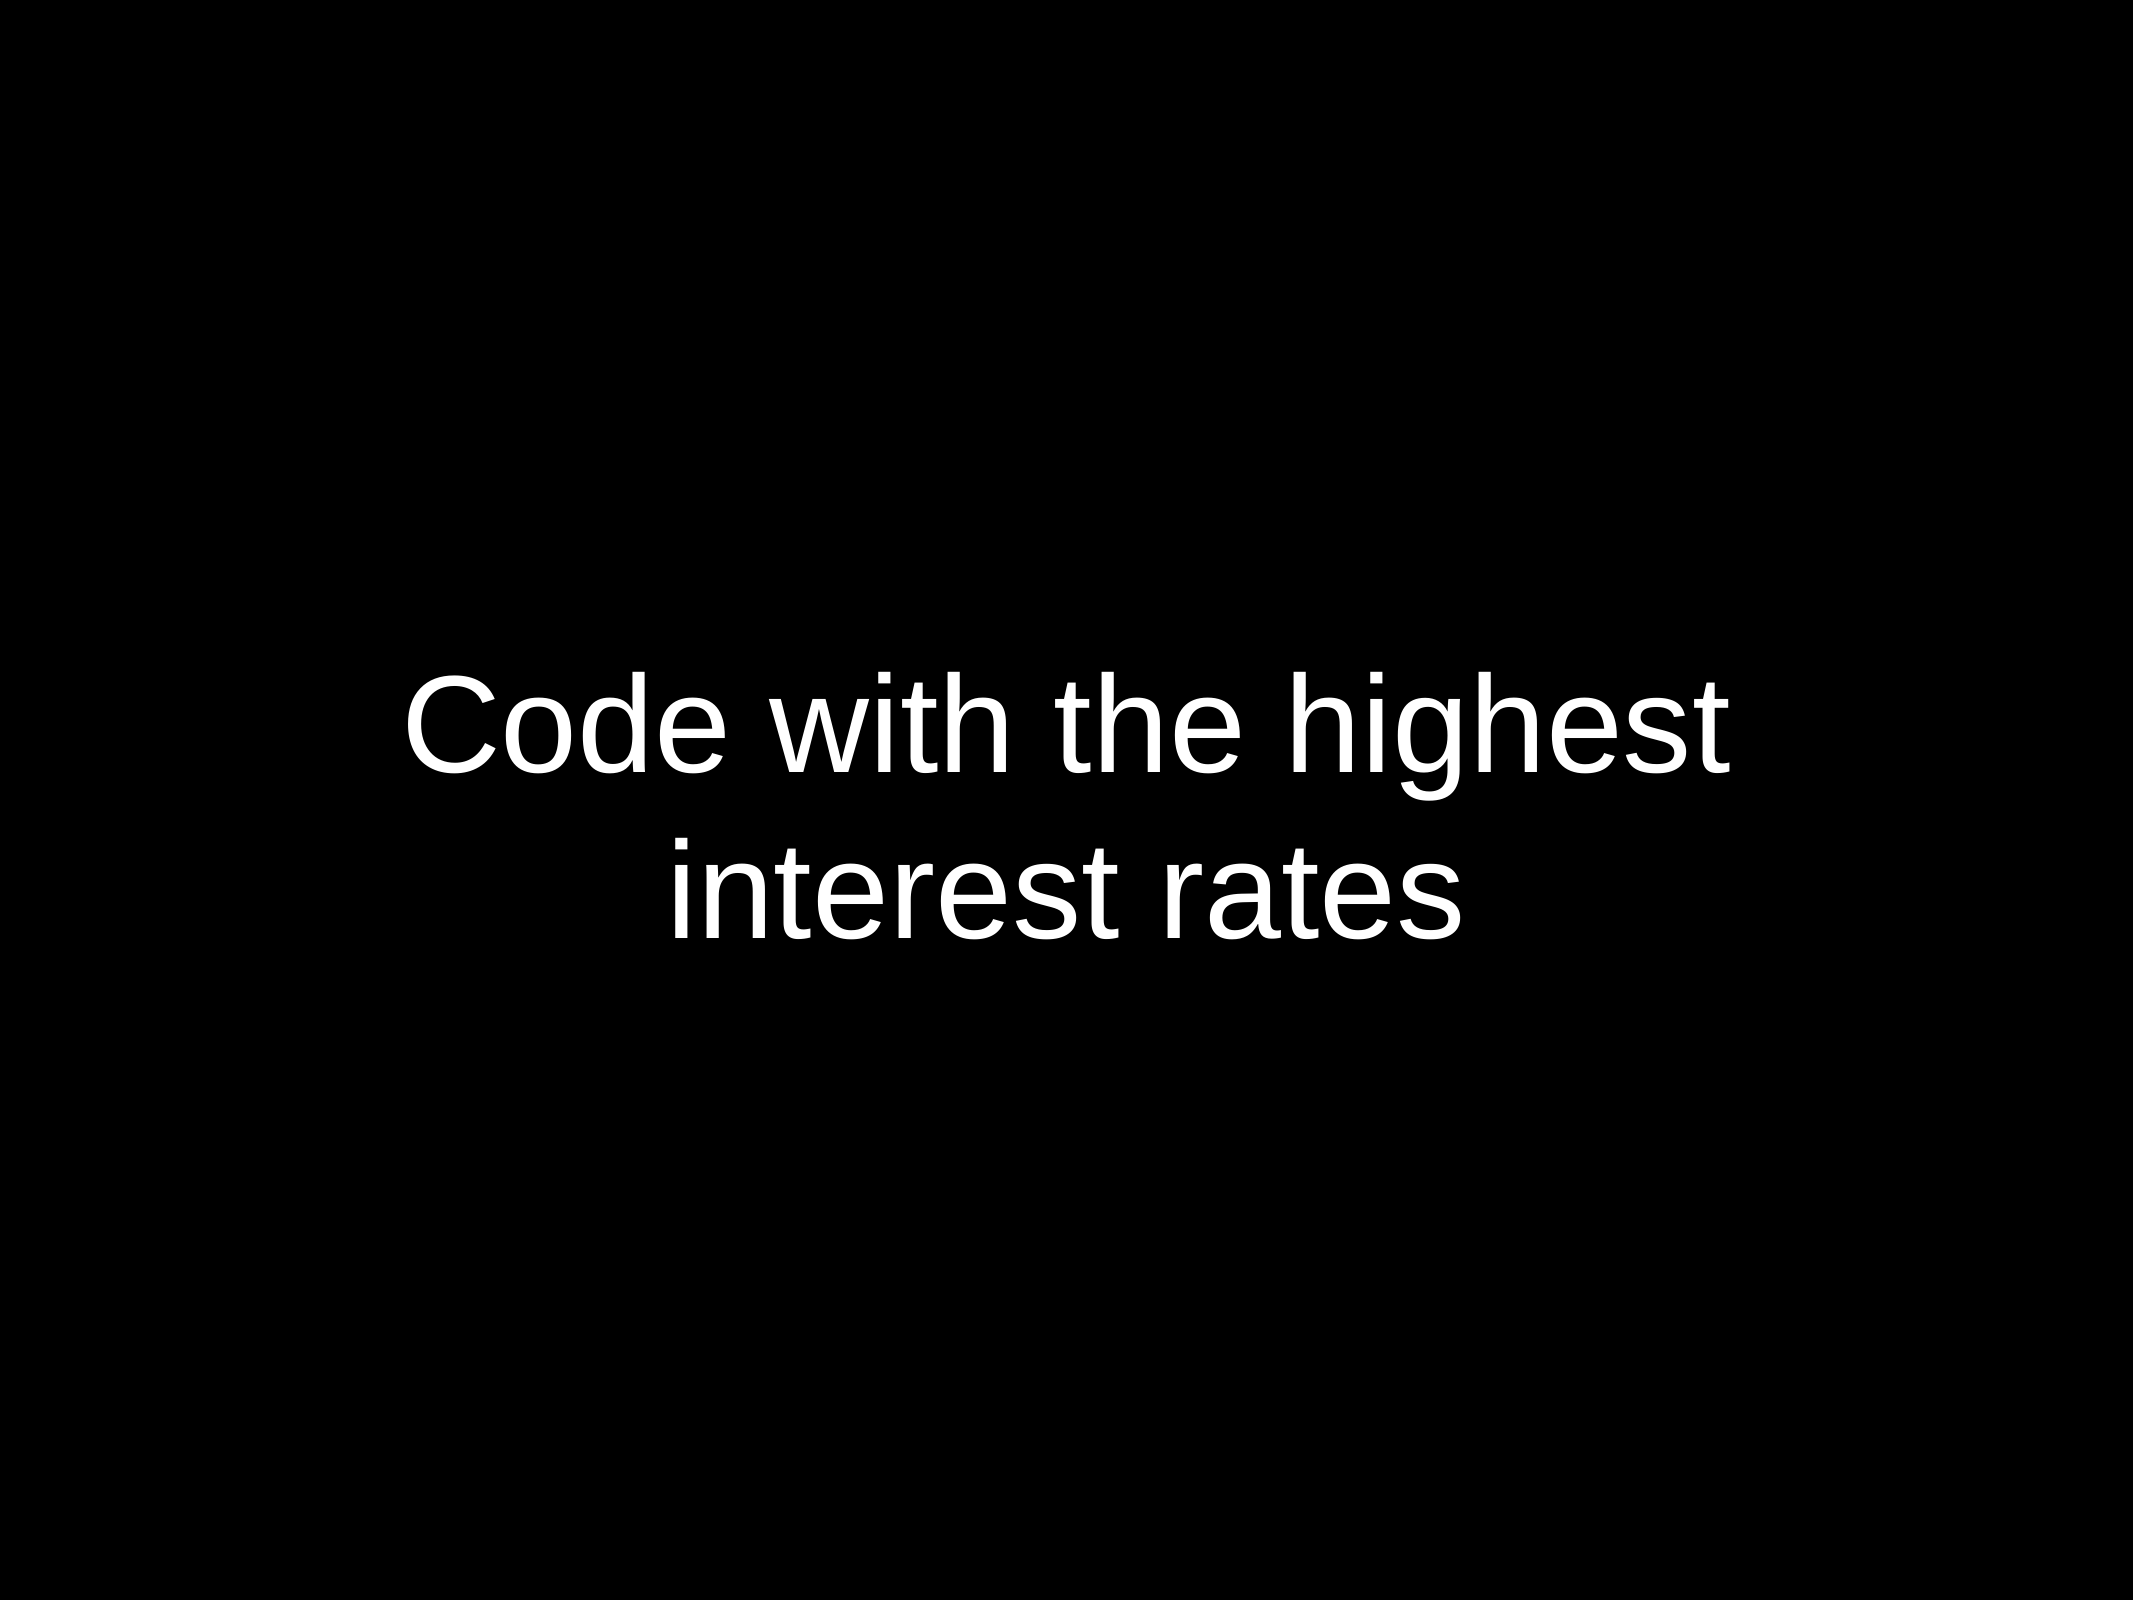

# Code with the highest interest rates